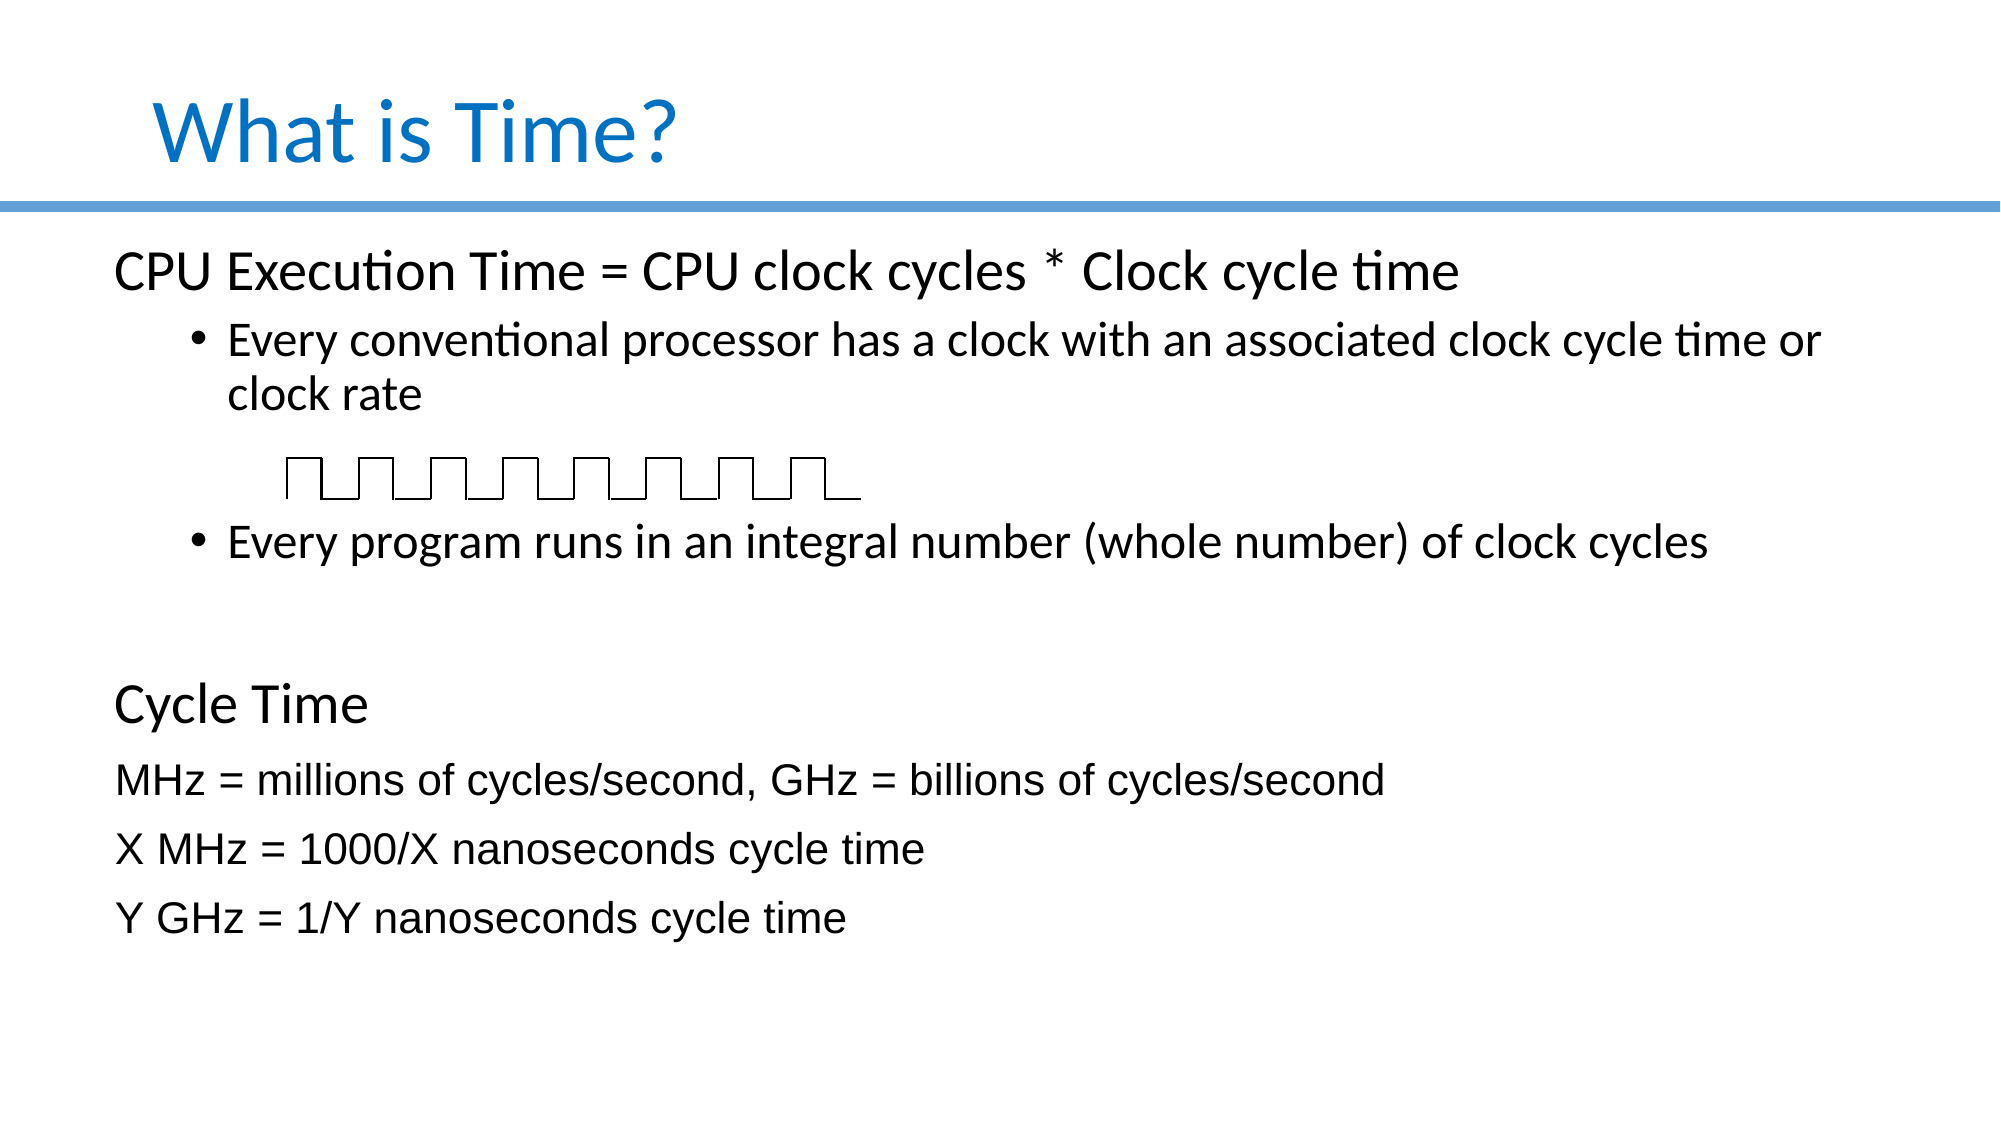

# What is Time?
CPU Execution Time = CPU clock cycles * Clock cycle time
Every conventional processor has a clock with an associated clock cycle time or clock rate

Every program runs in an integral number (whole number) of clock cycles

Cycle Time
MHz = millions of cycles/second, GHz = billions of cycles/second
X MHz = 1000/X nanoseconds cycle time
Y GHz = 1/Y nanoseconds cycle time